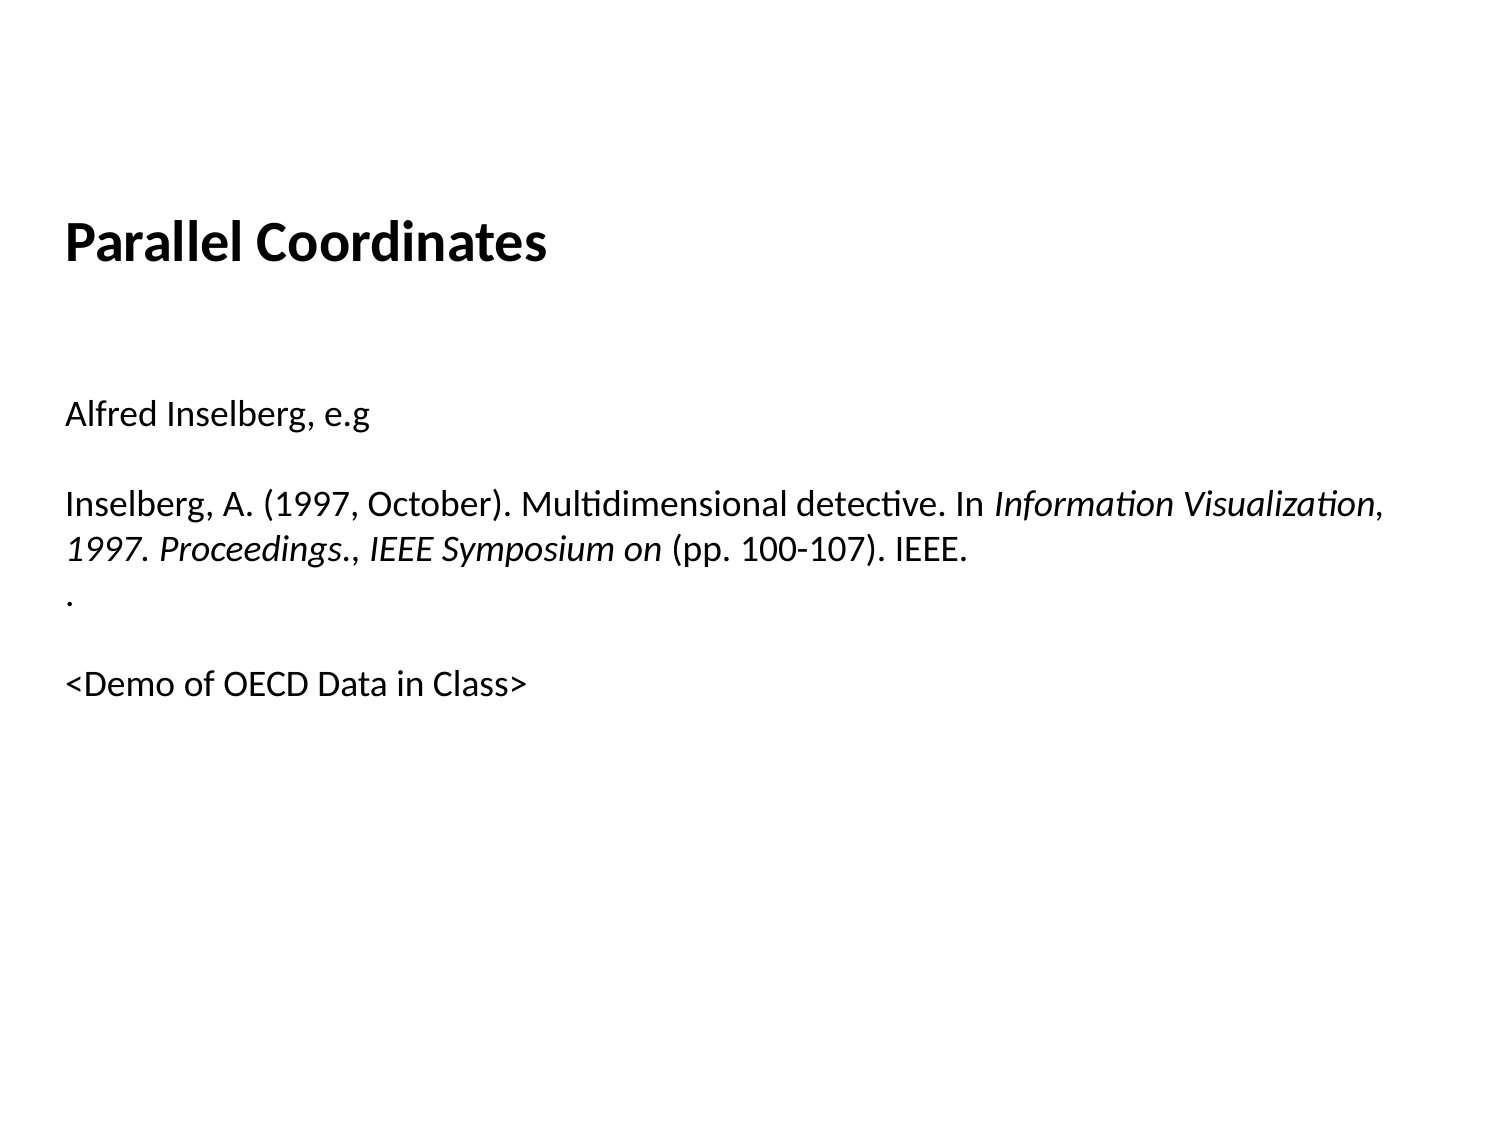

Parallel Coordinates

Alfred Inselberg, e.g

Inselberg, A. (1997, October). Multidimensional detective. In Information Visualization, 1997. Proceedings., IEEE Symposium on (pp. 100-107). IEEE.
.

<Demo of OECD Data in Class>